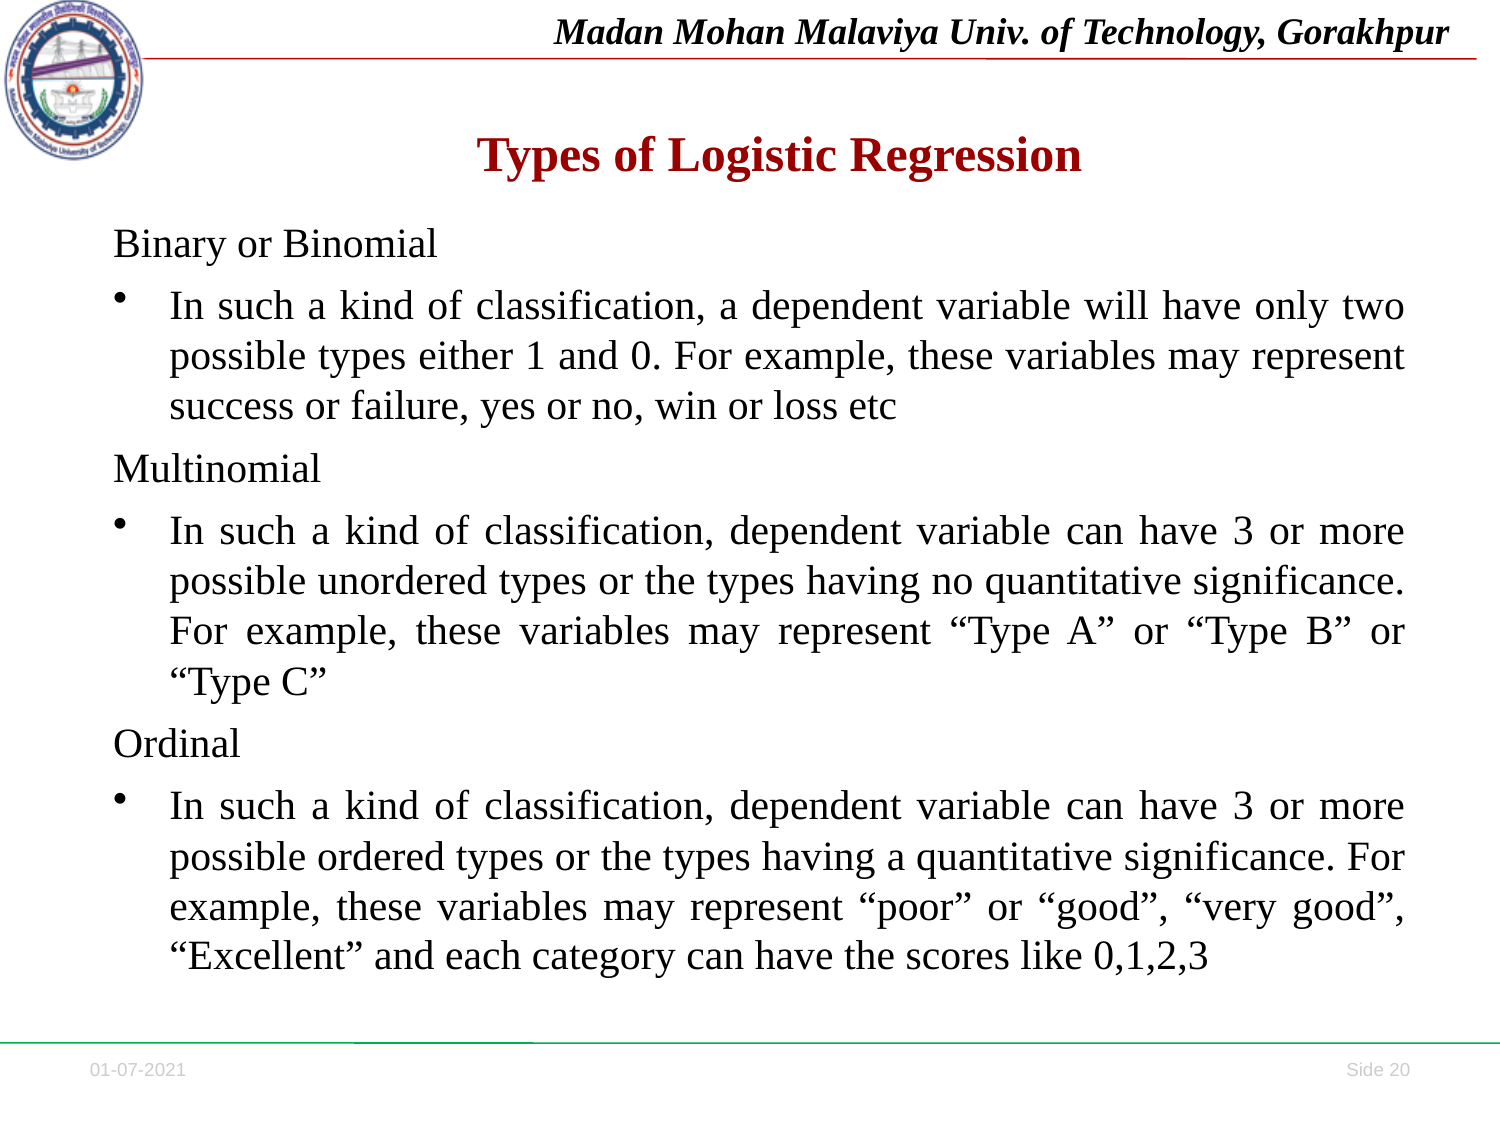

# Types of Logistic Regression
Binary or Binomial
In such a kind of classification, a dependent variable will have only two possible types either 1 and 0. For example, these variables may represent success or failure, yes or no, win or loss etc
Multinomial
In such a kind of classification, dependent variable can have 3 or more possible unordered types or the types having no quantitative significance. For example, these variables may represent “Type A” or “Type B” or “Type C”
Ordinal
In such a kind of classification, dependent variable can have 3 or more possible ordered types or the types having a quantitative significance. For example, these variables may represent “poor” or “good”, “very good”, “Excellent” and each category can have the scores like 0,1,2,3